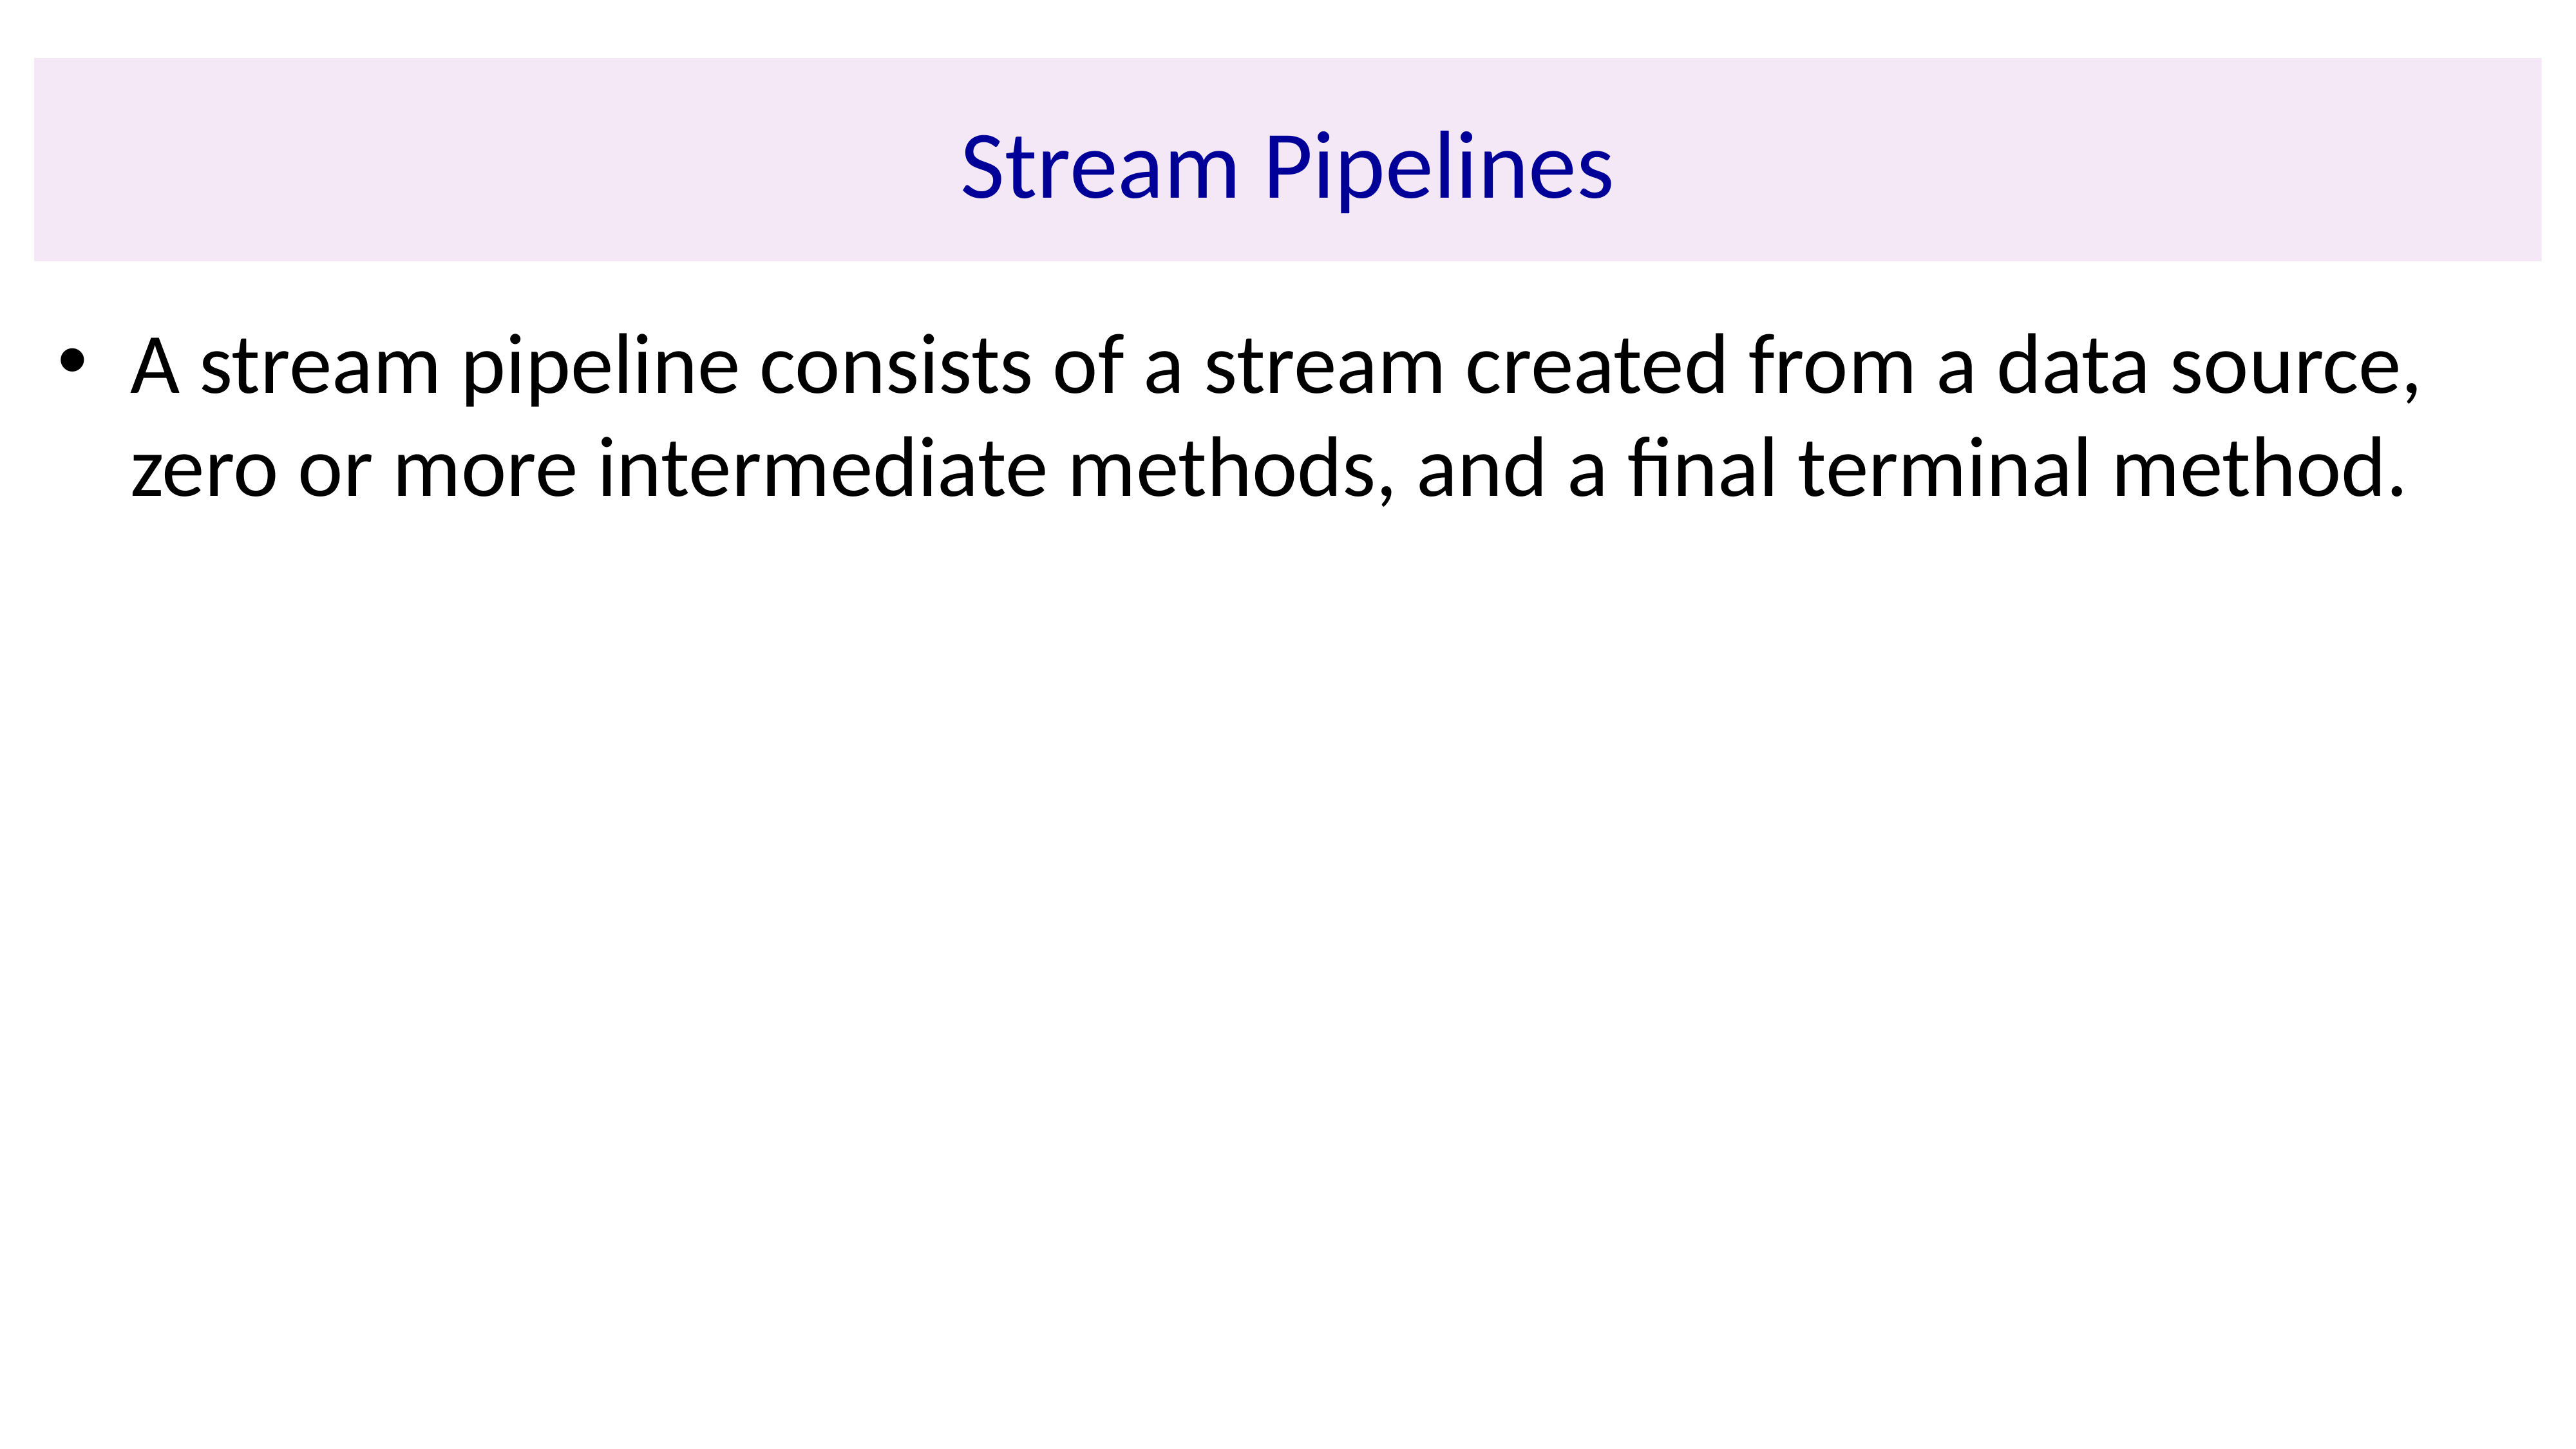

# Stream Pipelines
A stream pipeline consists of a stream created from a data source, zero or more intermediate methods, and a final terminal method.